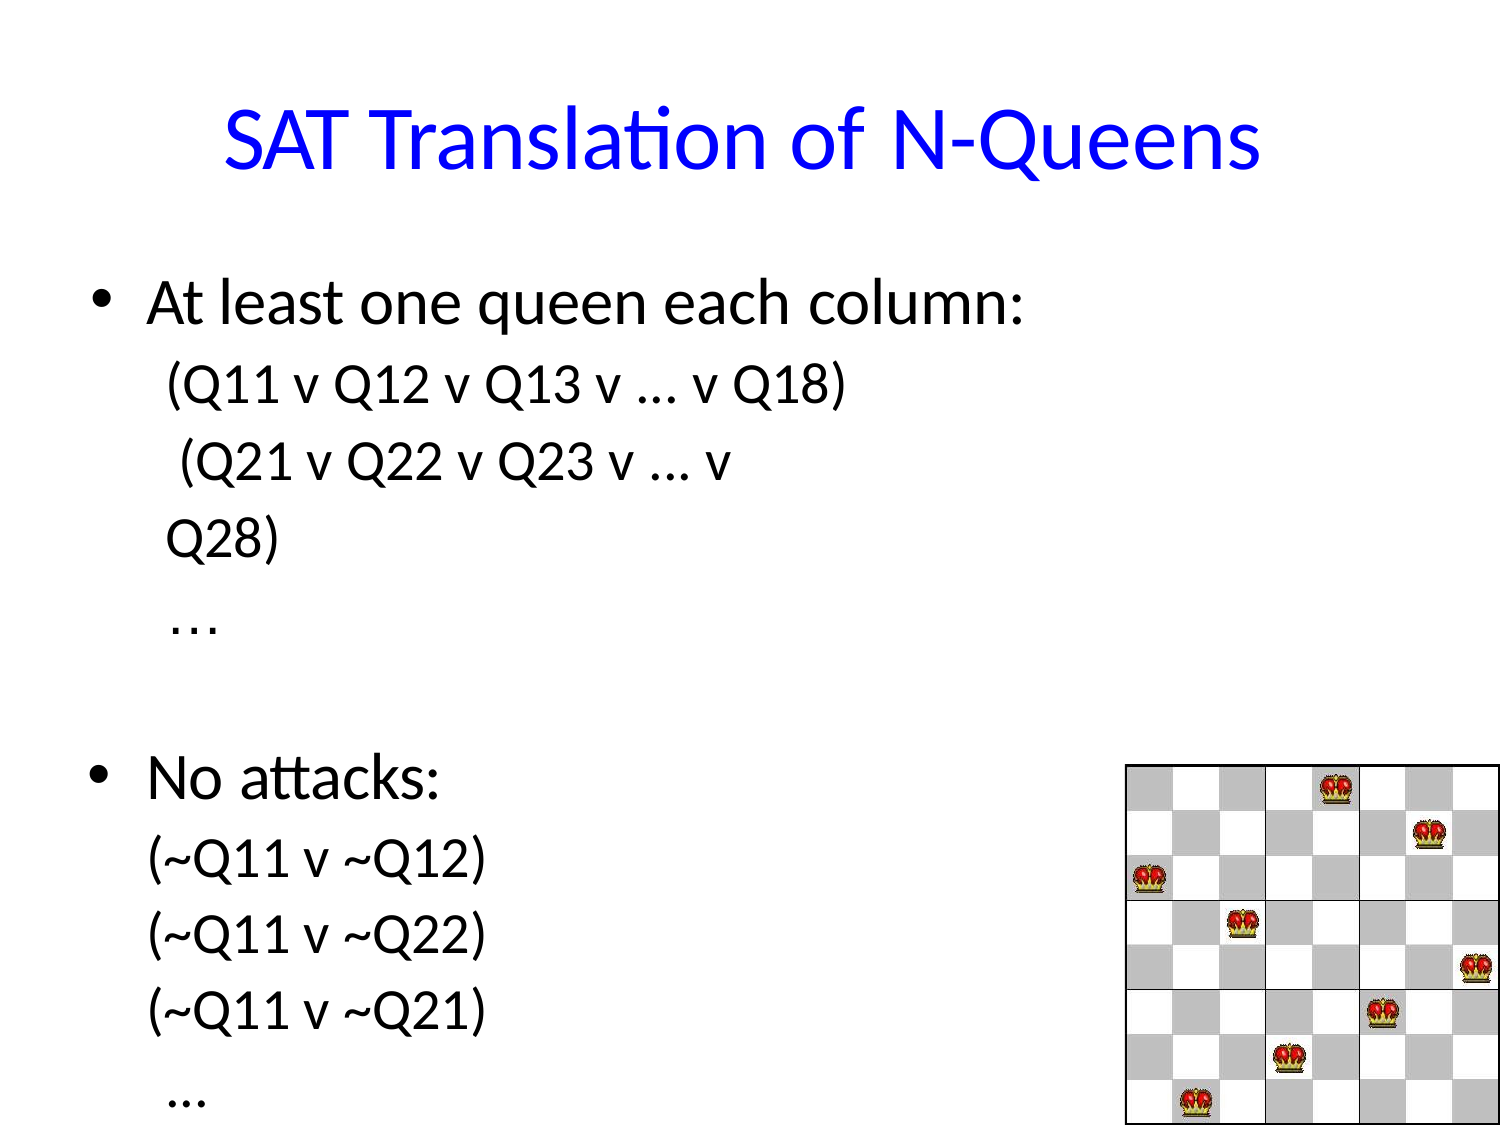

# SAT Translation of N-Queens
At least one queen each column:
(Q11 v Q12 v Q13 v ... v Q18)  (Q21 v Q22 v Q23 v ... v Q28)
…

No attacks:  (~Q11 v ~Q12)  (~Q11 v ~Q22)  (~Q11 v ~Q21)
...